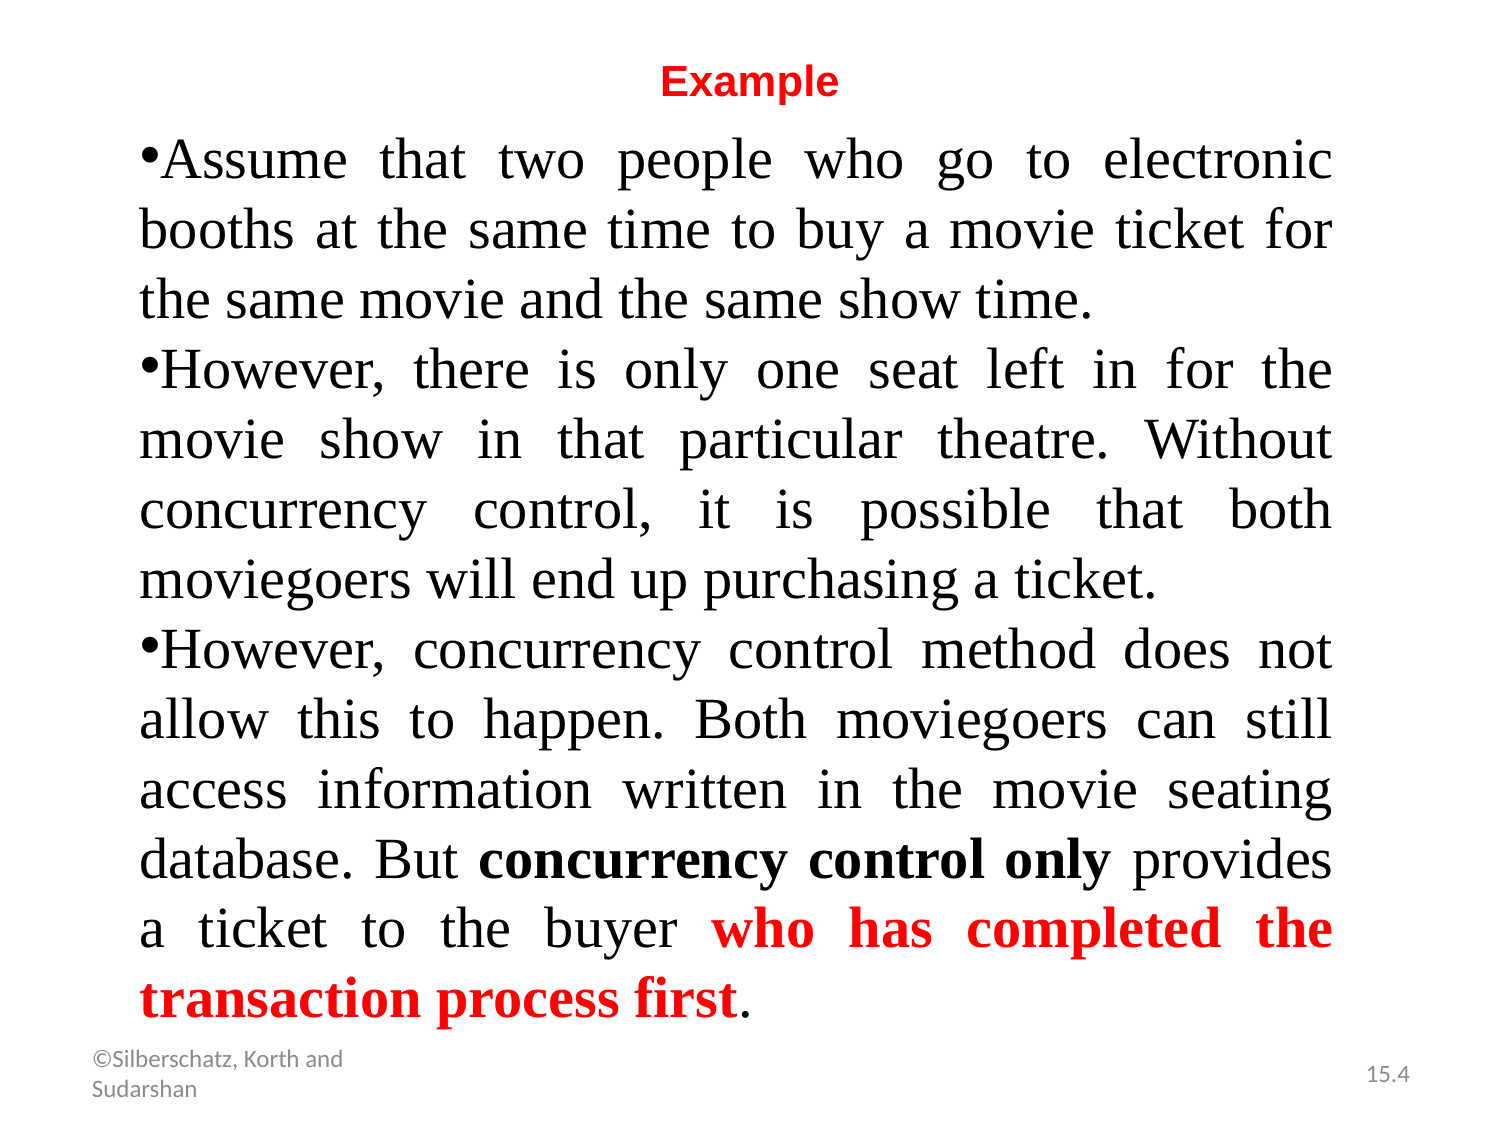

# Example
Assume that two people who go to electronic booths at the same time to buy a movie ticket for the same movie and the same show time.
However, there is only one seat left in for the movie show in that particular theatre. Without concurrency control, it is possible that both moviegoers will end up purchasing a ticket.
However, concurrency control method does not allow this to happen. Both moviegoers can still access information written in the movie seating database. But concurrency control only provides a ticket to the buyer who has completed the transaction process first.
©Silberschatz, Korth and Sudarshan
15.4